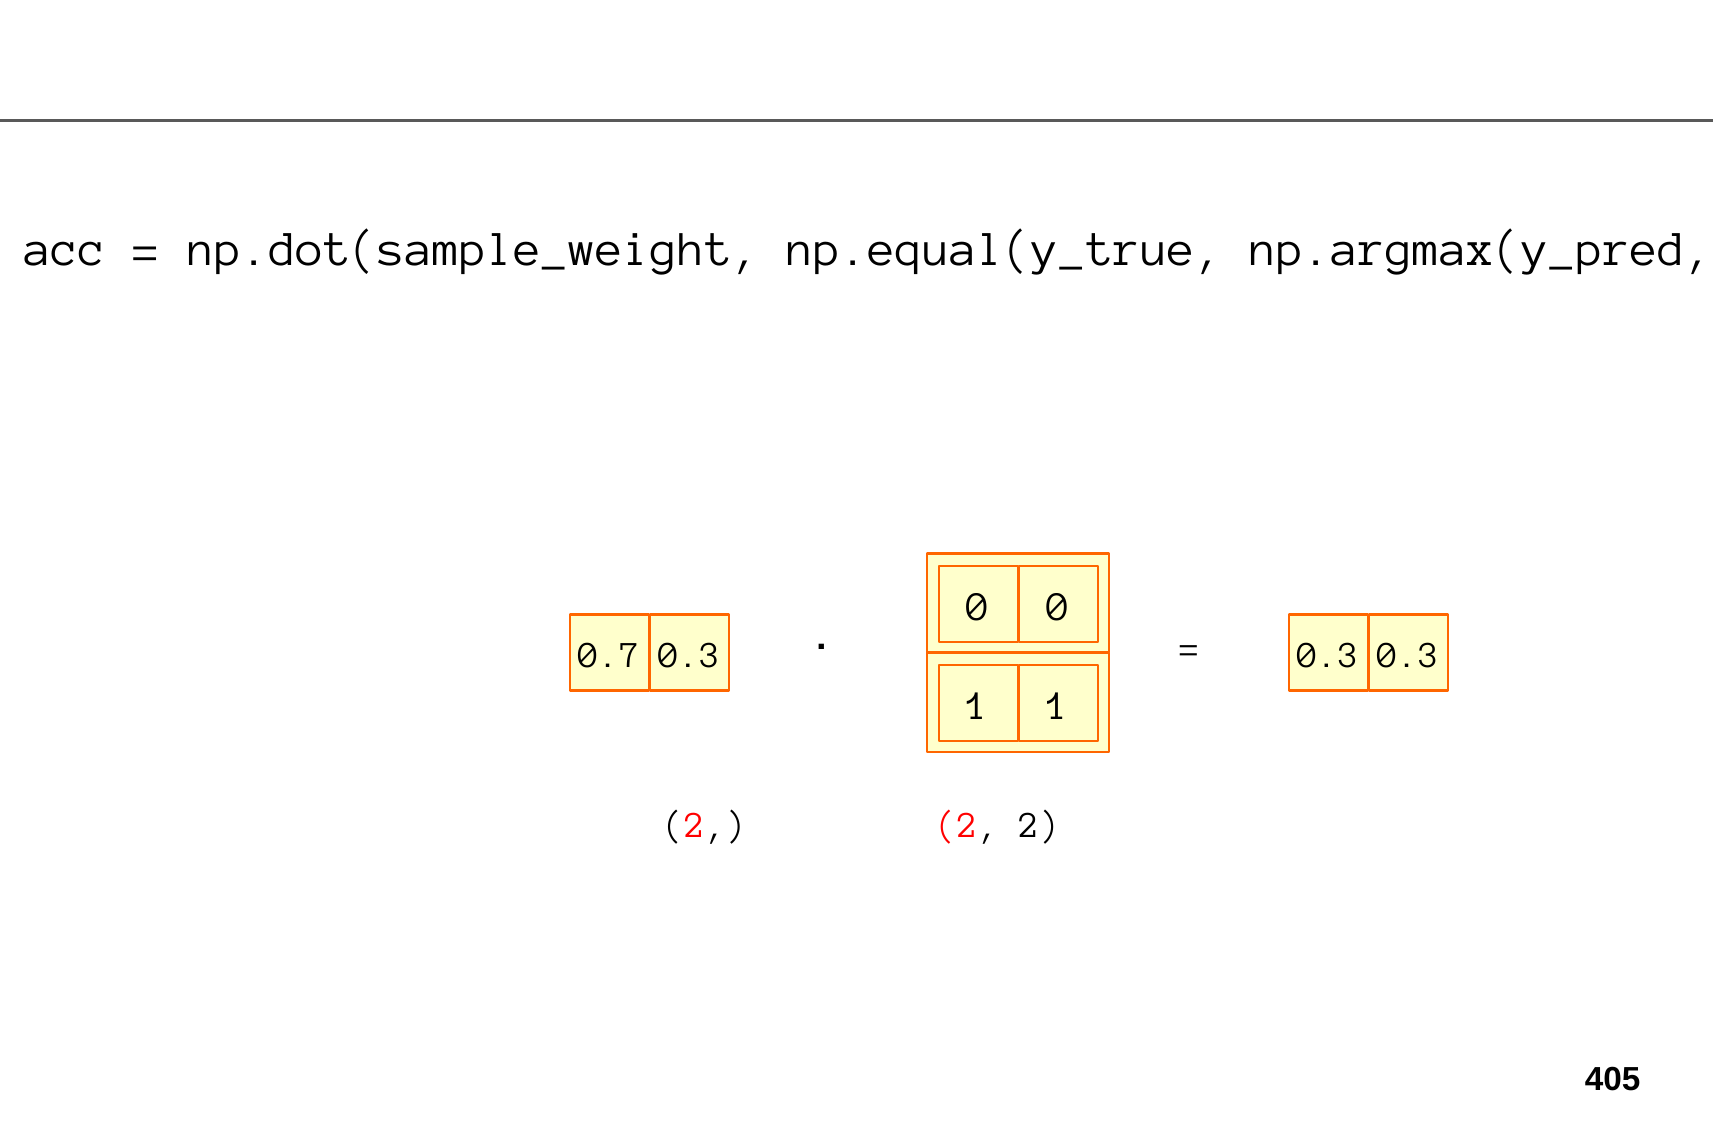

acc = np.dot(sample_weight, np.equal(y_true, np.argmax(y_pred, axis=1))

0
0
.
0.7
0.3
=
0.3
0.3

1
1
(2,)
(2, 2)